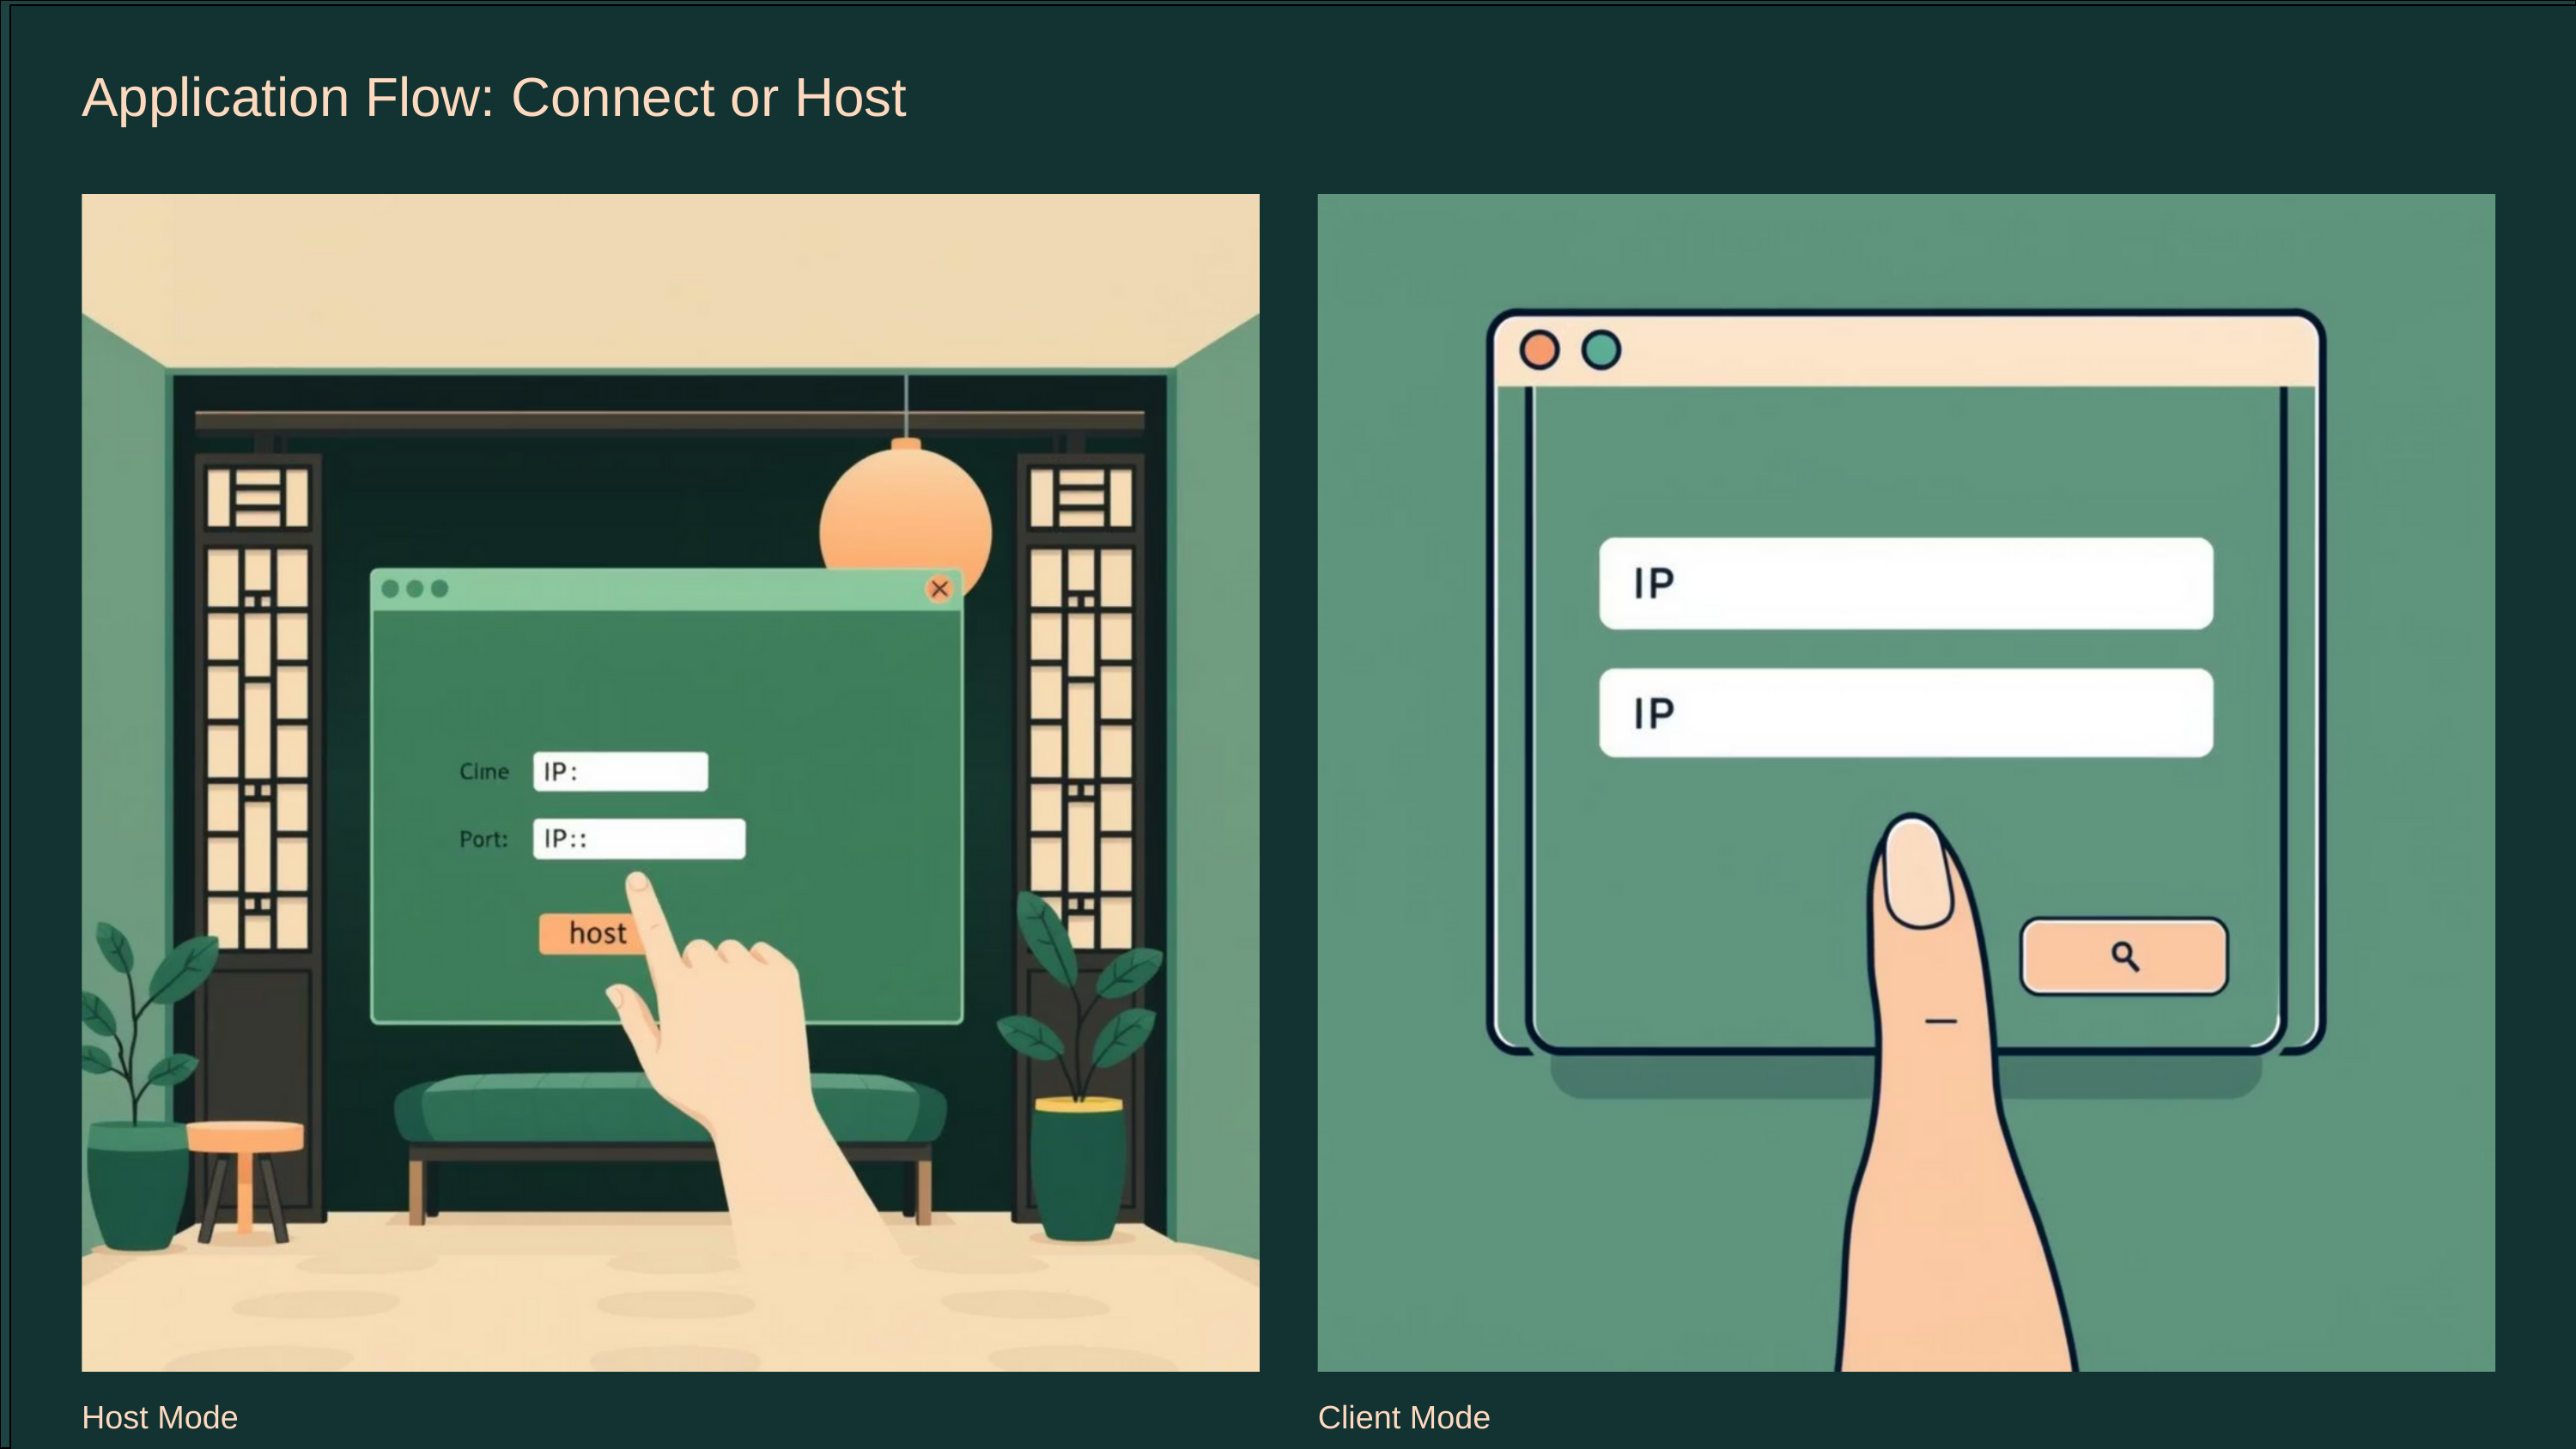

Application Flow: Connect or Host

Host Mode
Client Mode
Initiates a server socket, listening for incoming connections.
Attempts to connect to a specified IP address and port.
Binds to a specified IP address and port.
Once connected, initiates the client-side handshake.
Awaits a client connection to establish communication.
Exchanges keys with the host to establish a secure channel.
Performs handshake as the server, exchanging keys.
Ready for secure messaging with the host.
The application provides distinct modes for establishing a peer-to-peer connection, facilitating either hosting a chat session or connecting to an existing one.